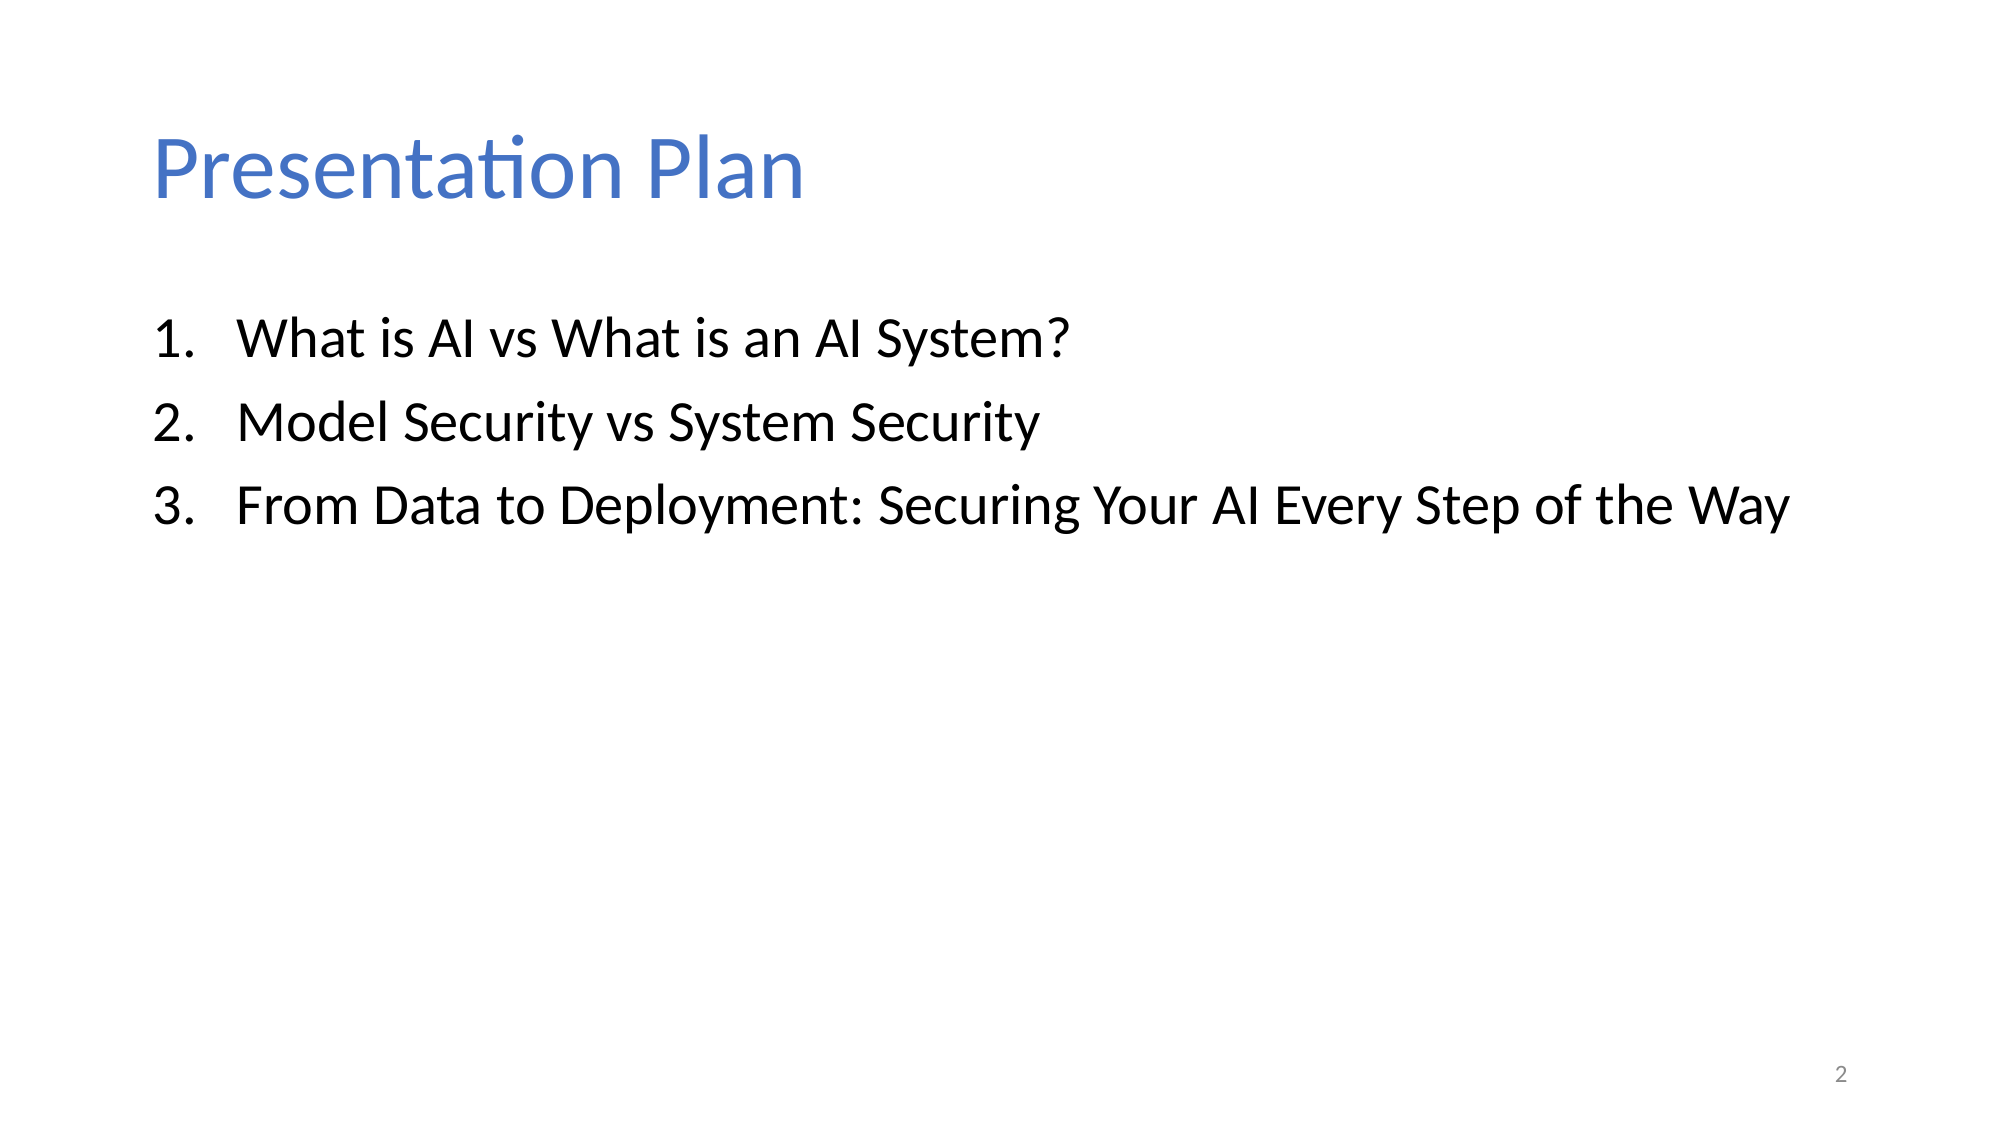

# Presentation Plan
What is AI vs What is an AI System?
Model Security vs System Security
From Data to Deployment: Securing Your AI Every Step of the Way

2